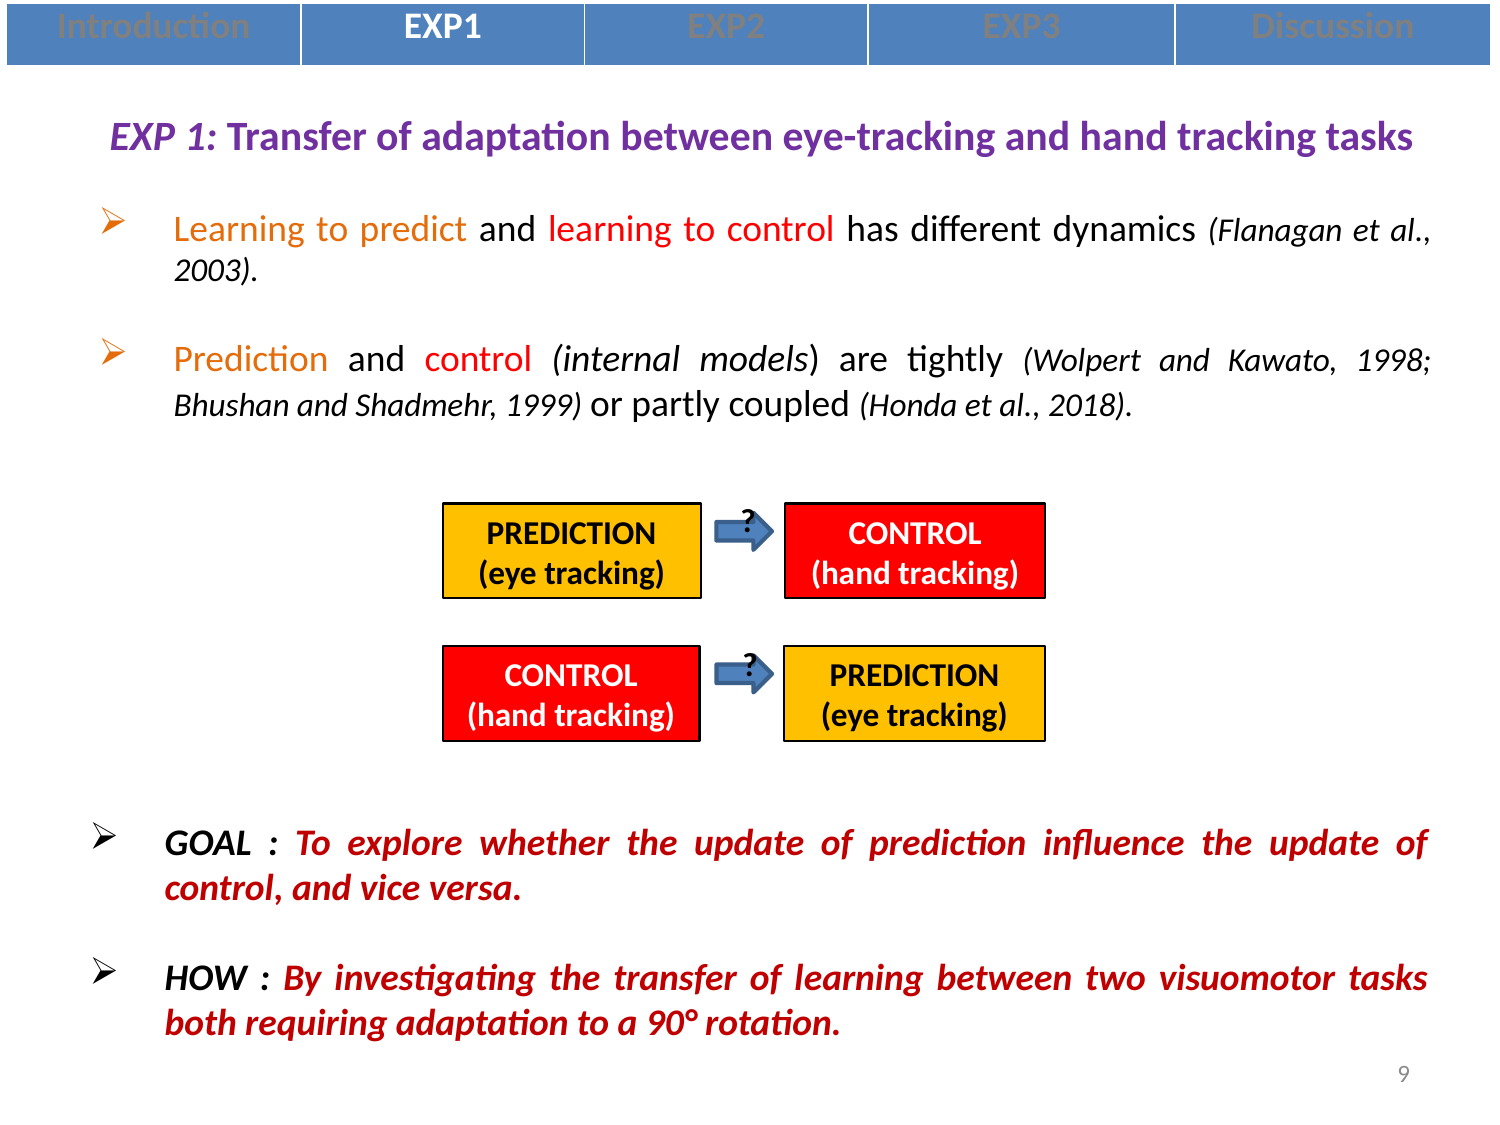

| Introduction | EXP1 | EXP2 | EXP3 | Discussion |
| --- | --- | --- | --- | --- |
EXP 1: Transfer of adaptation between eye-tracking and hand tracking tasks
Learning to predict and learning to control has different dynamics (Flanagan et al., 2003).

Prediction and control (internal models) are tightly (Wolpert and Kawato, 1998; Bhushan and Shadmehr, 1999) or partly coupled (Honda et al., 2018).

?
PREDICTION
(eye tracking)
CONTROL
(hand tracking)

CONTROL
(hand tracking)
PREDICTION
(eye tracking)

?
GOAL : To explore whether the update of prediction influence the update of control, and vice versa.

HOW : By investigating the transfer of learning between two visuomotor tasks both requiring adaptation to a 90° rotation.
9